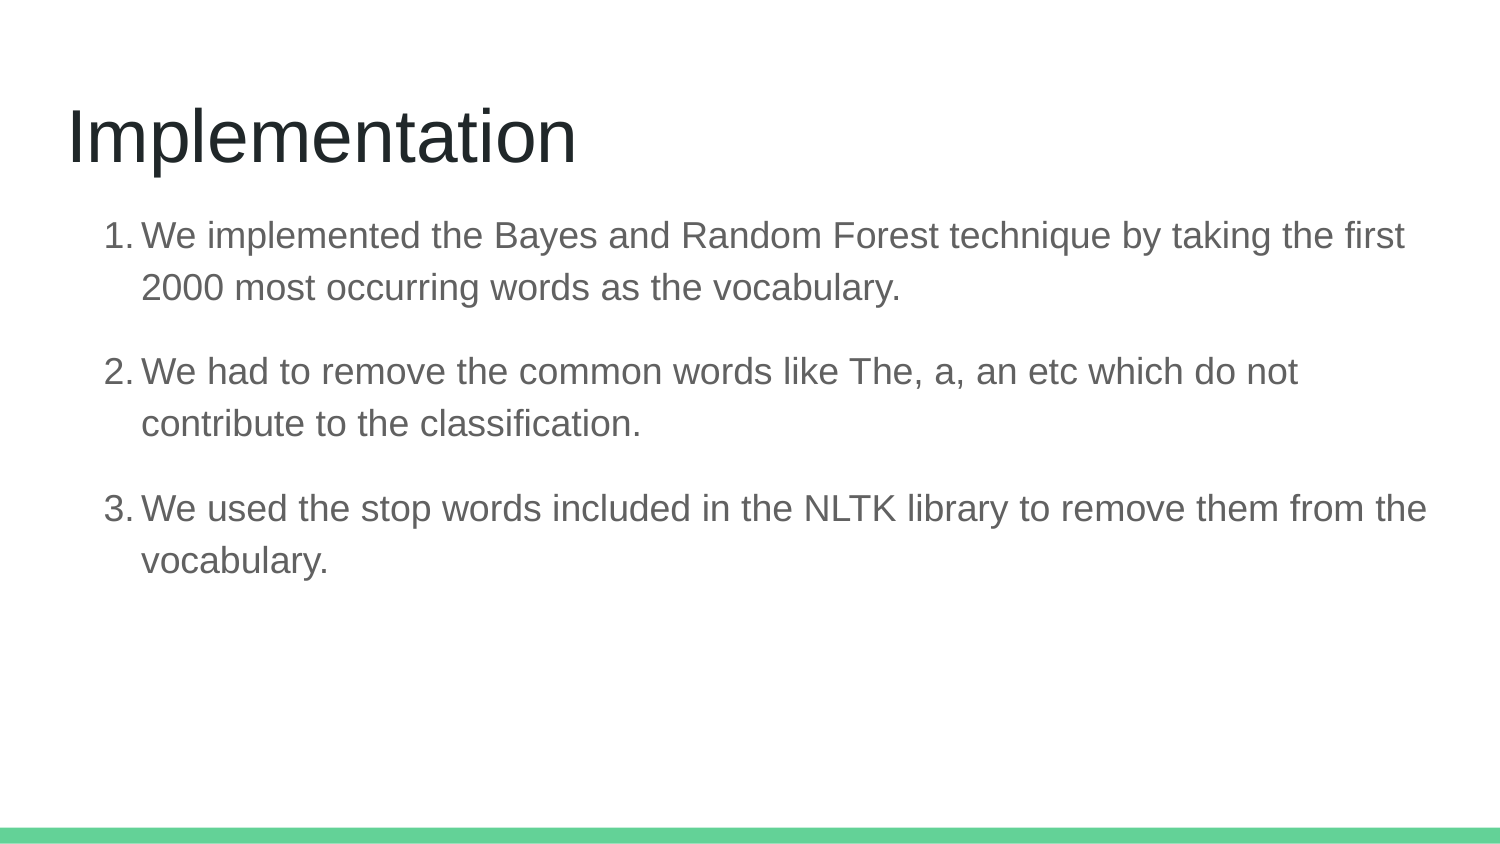

# Implementation
We implemented the Bayes and Random Forest technique by taking the first 2000 most occurring words as the vocabulary.
We had to remove the common words like The, a, an etc which do not contribute to the classification.
We used the stop words included in the NLTK library to remove them from the vocabulary.